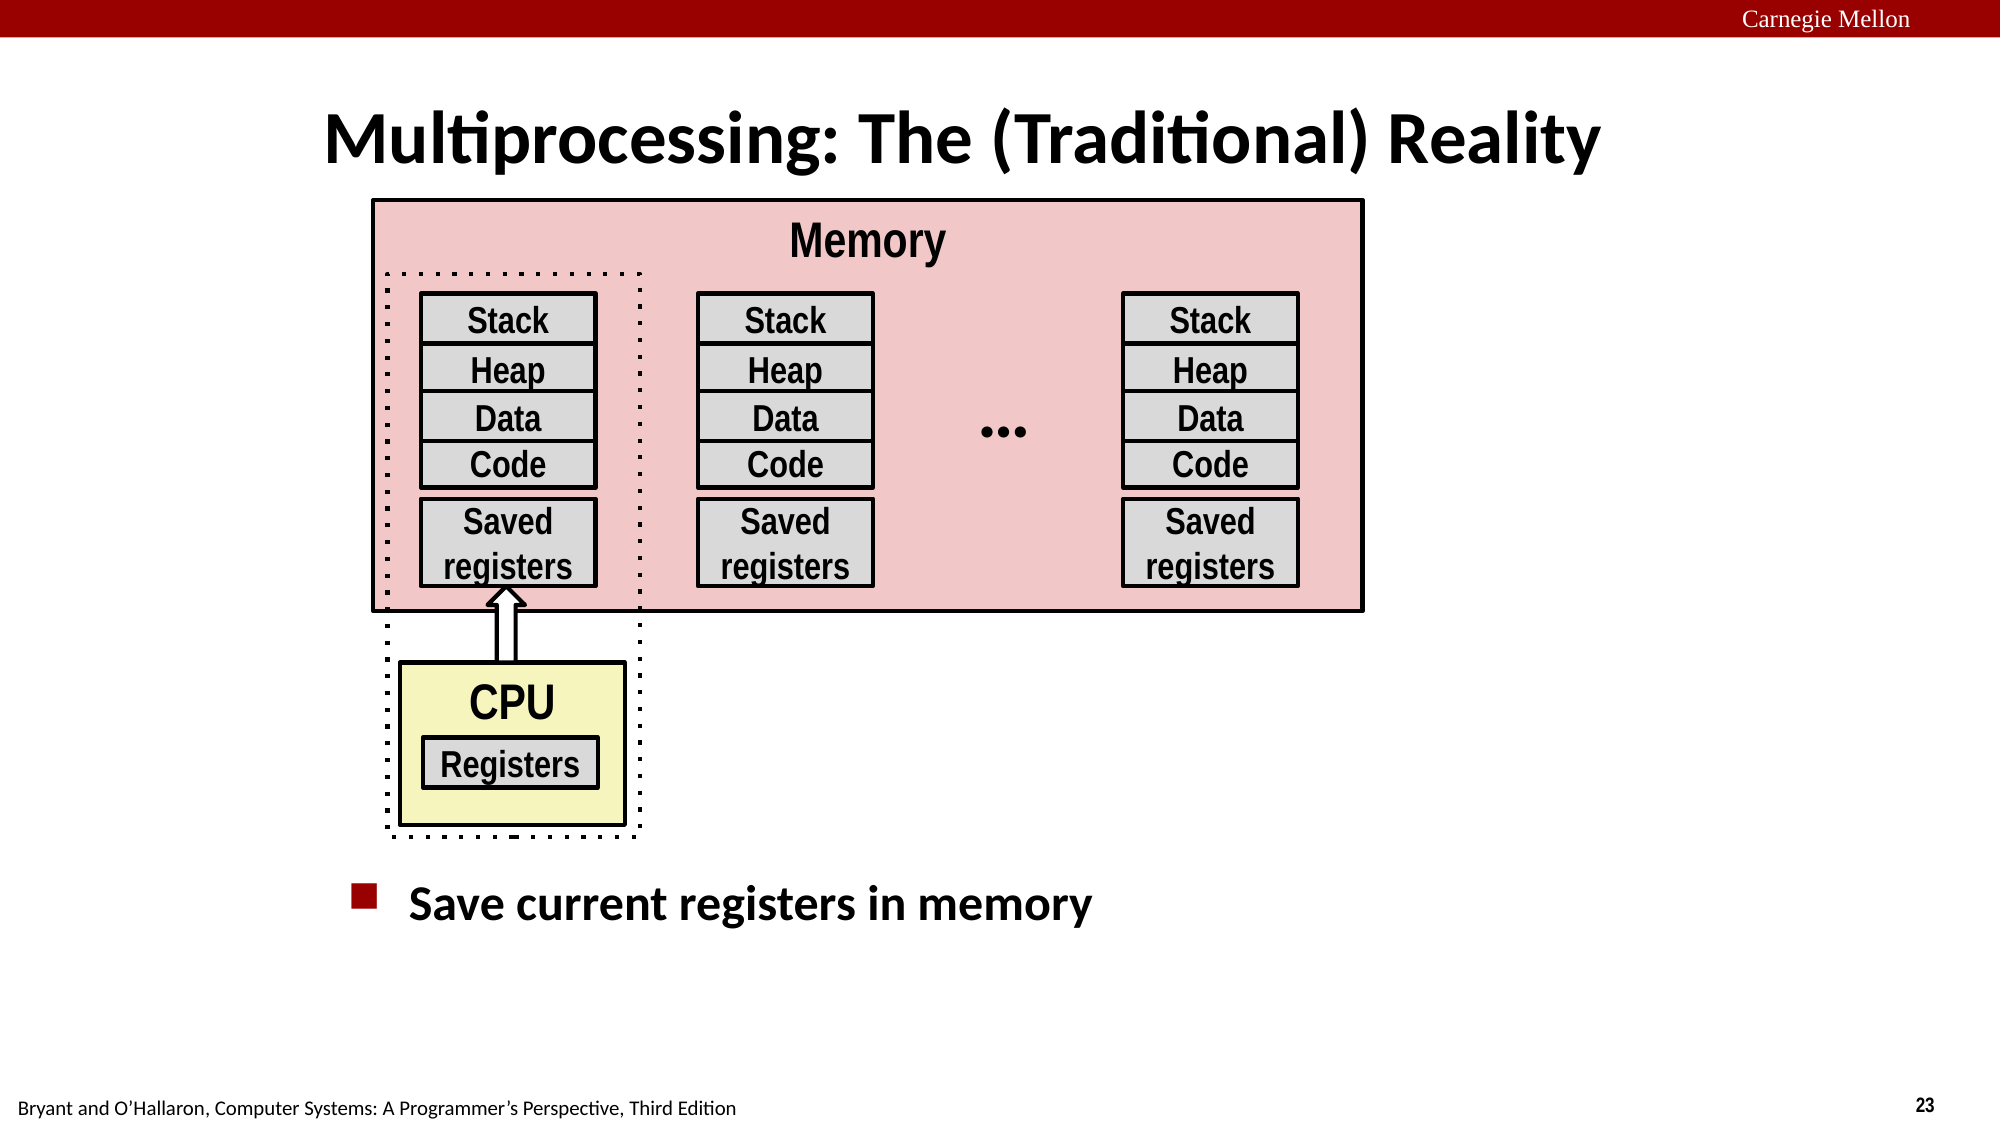

# Multiprocessing: The (Traditional) Reality
Memory

Stack
Stack
Stack
Heap
Heap
Heap
…
Data
Data
Data
Code
Code
Code
Saved registers
Saved registers
Saved registers

CPU
Registers
Save current registers in memory